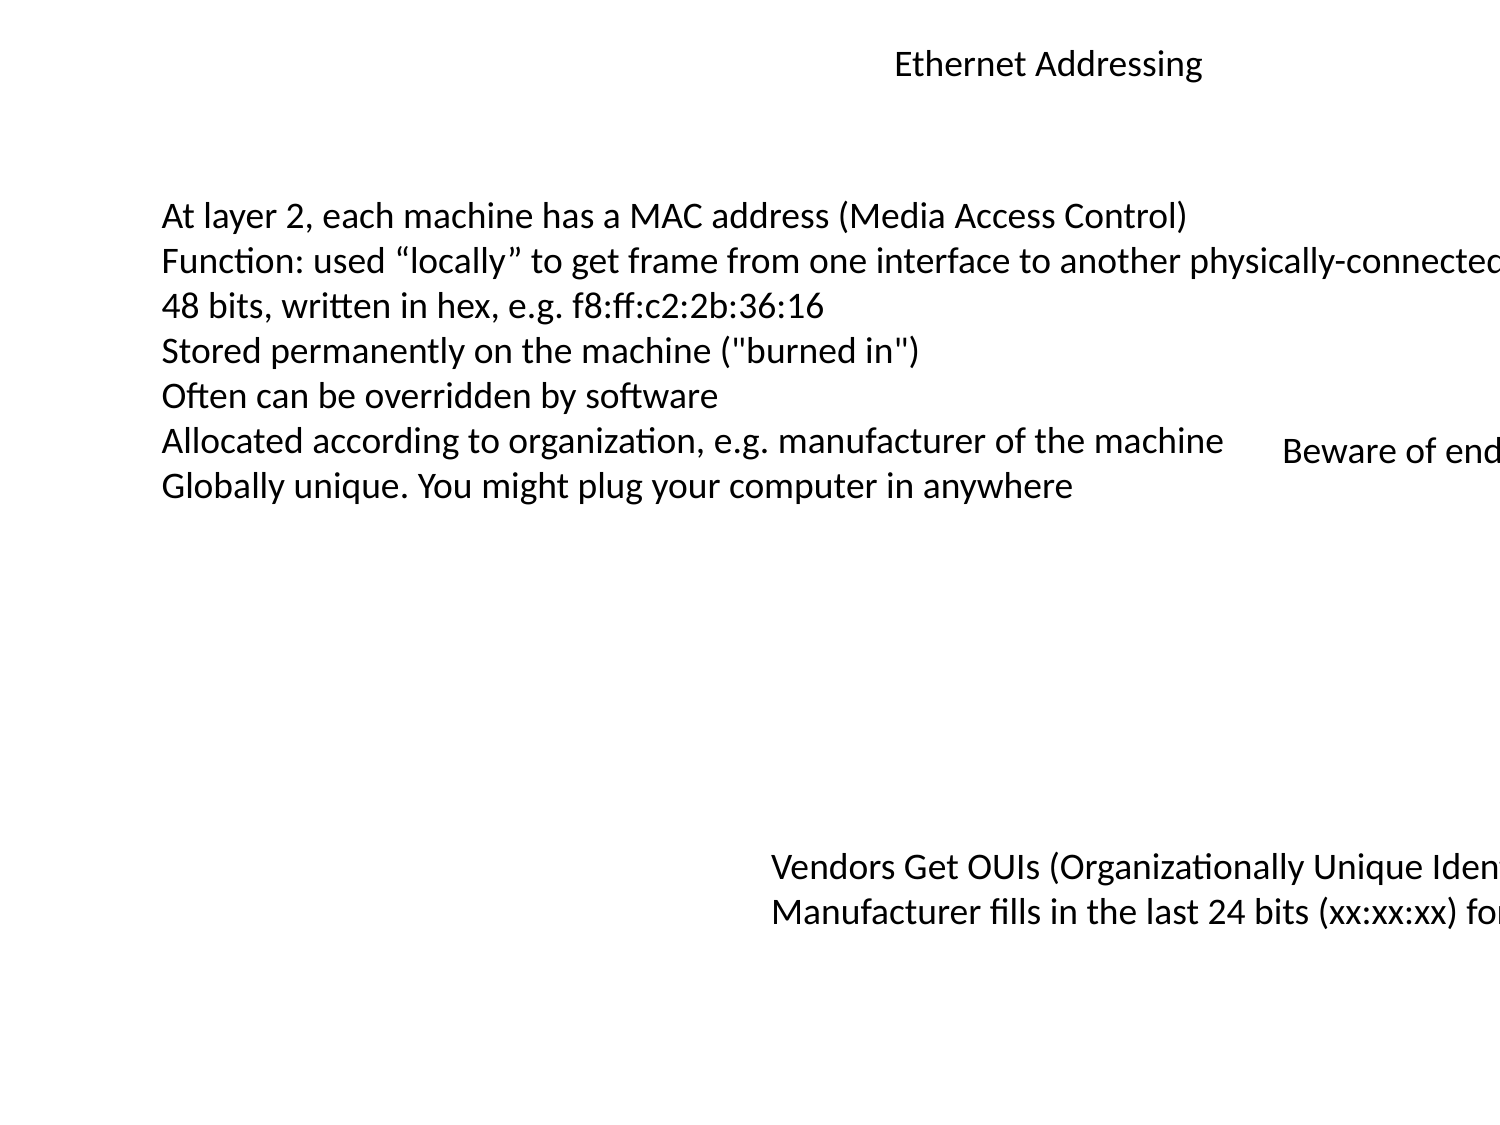

Ethernet Addressing
At layer 2, each machine has a MAC address (Media Access Control)
Function: used “locally” to get frame from one interface to another physically-connected interface (same subnet)
48 bits, written in hex, e.g. f8:ff:c2:2b:36:16
Stored permanently on the machine ("burned in")
Often can be overridden by software
Allocated according to organization, e.g. manufacturer of the machine
Globally unique. You might plug your computer in anywhere
Beware of endianness
Vendors Get OUIs (Organizationally Unique Identifier, the first 24 bits) with first bit = 0, e.g., 00:1A:2B:xx:xx:xx
Manufacturer fills in the last 24 bits (xx:xx:xx) for each device